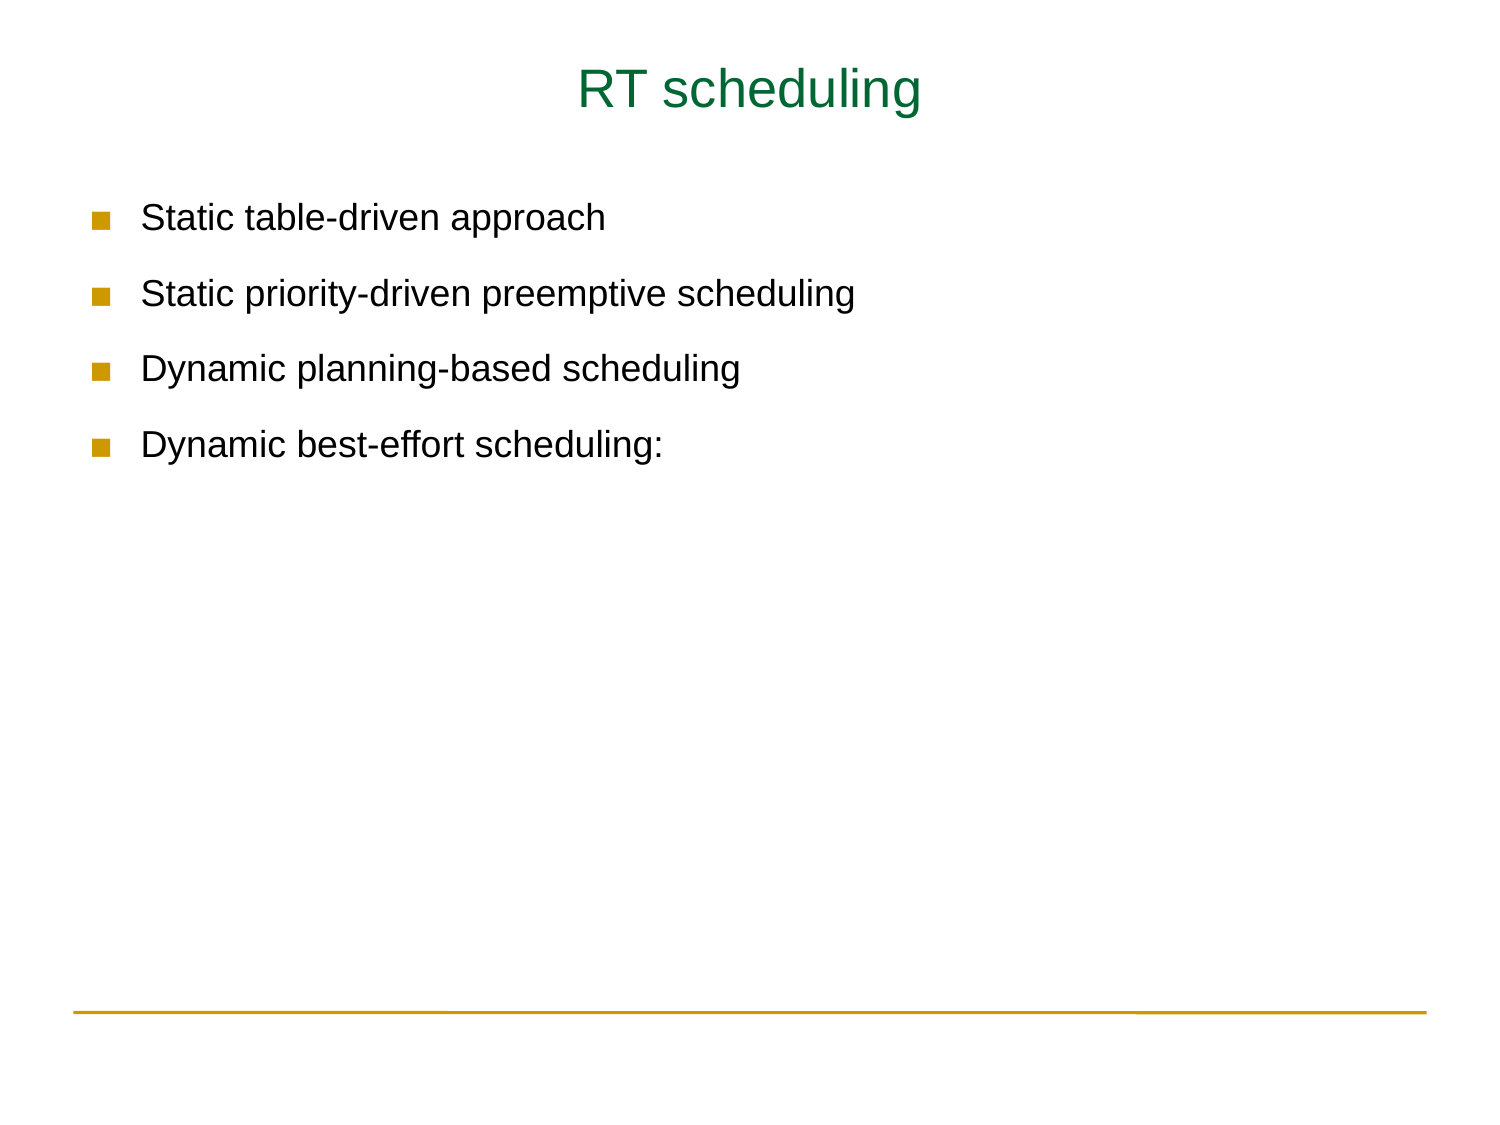

RT scheduling
Static table-driven approach
Static priority-driven preemptive scheduling
Dynamic planning-based scheduling
Dynamic best-effort scheduling: